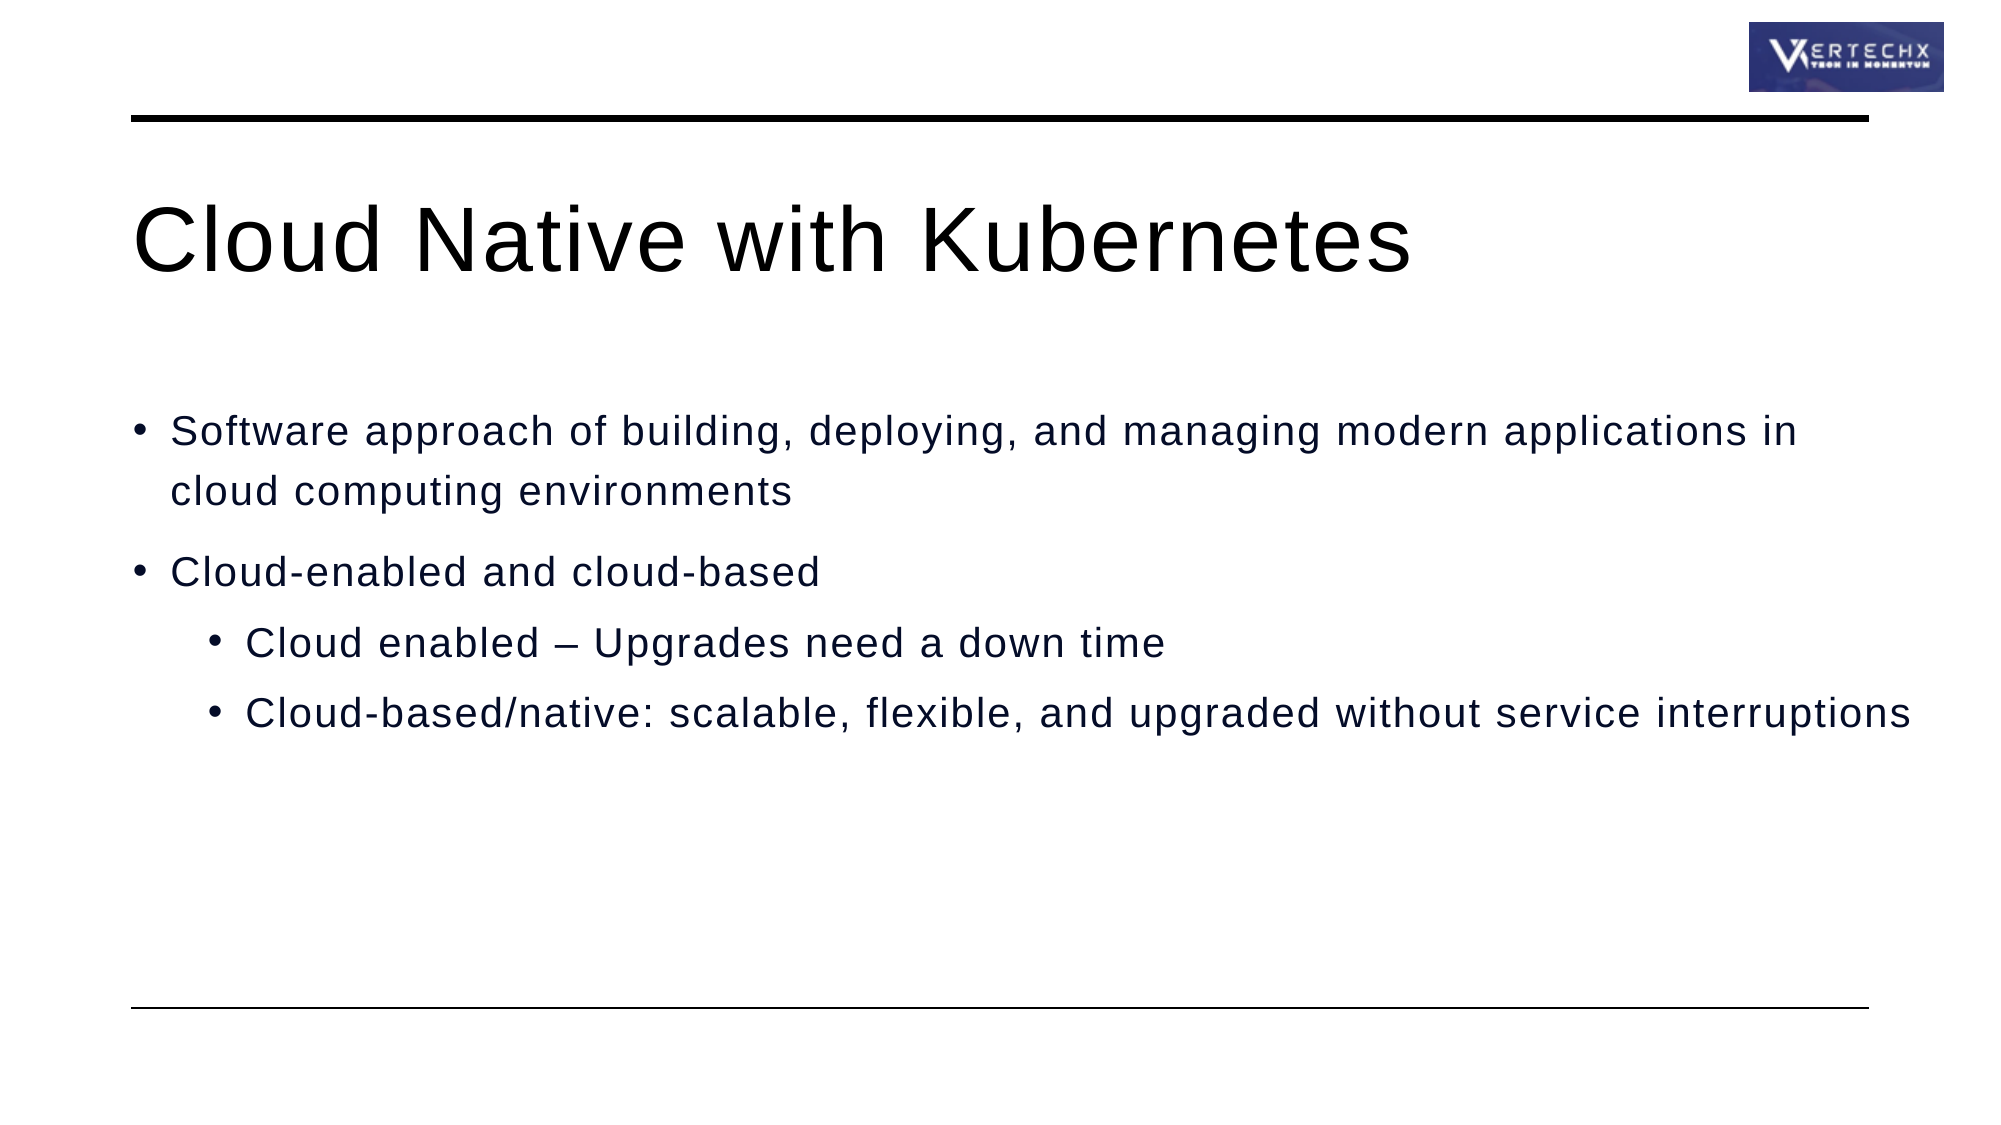

# Cloud Native with Kubernetes
Software approach of building, deploying, and managing modern applications in cloud computing environments
Cloud-enabled and cloud-based
Cloud enabled – Upgrades need a down time
Cloud-based/native: scalable, flexible, and upgraded without service interruptions